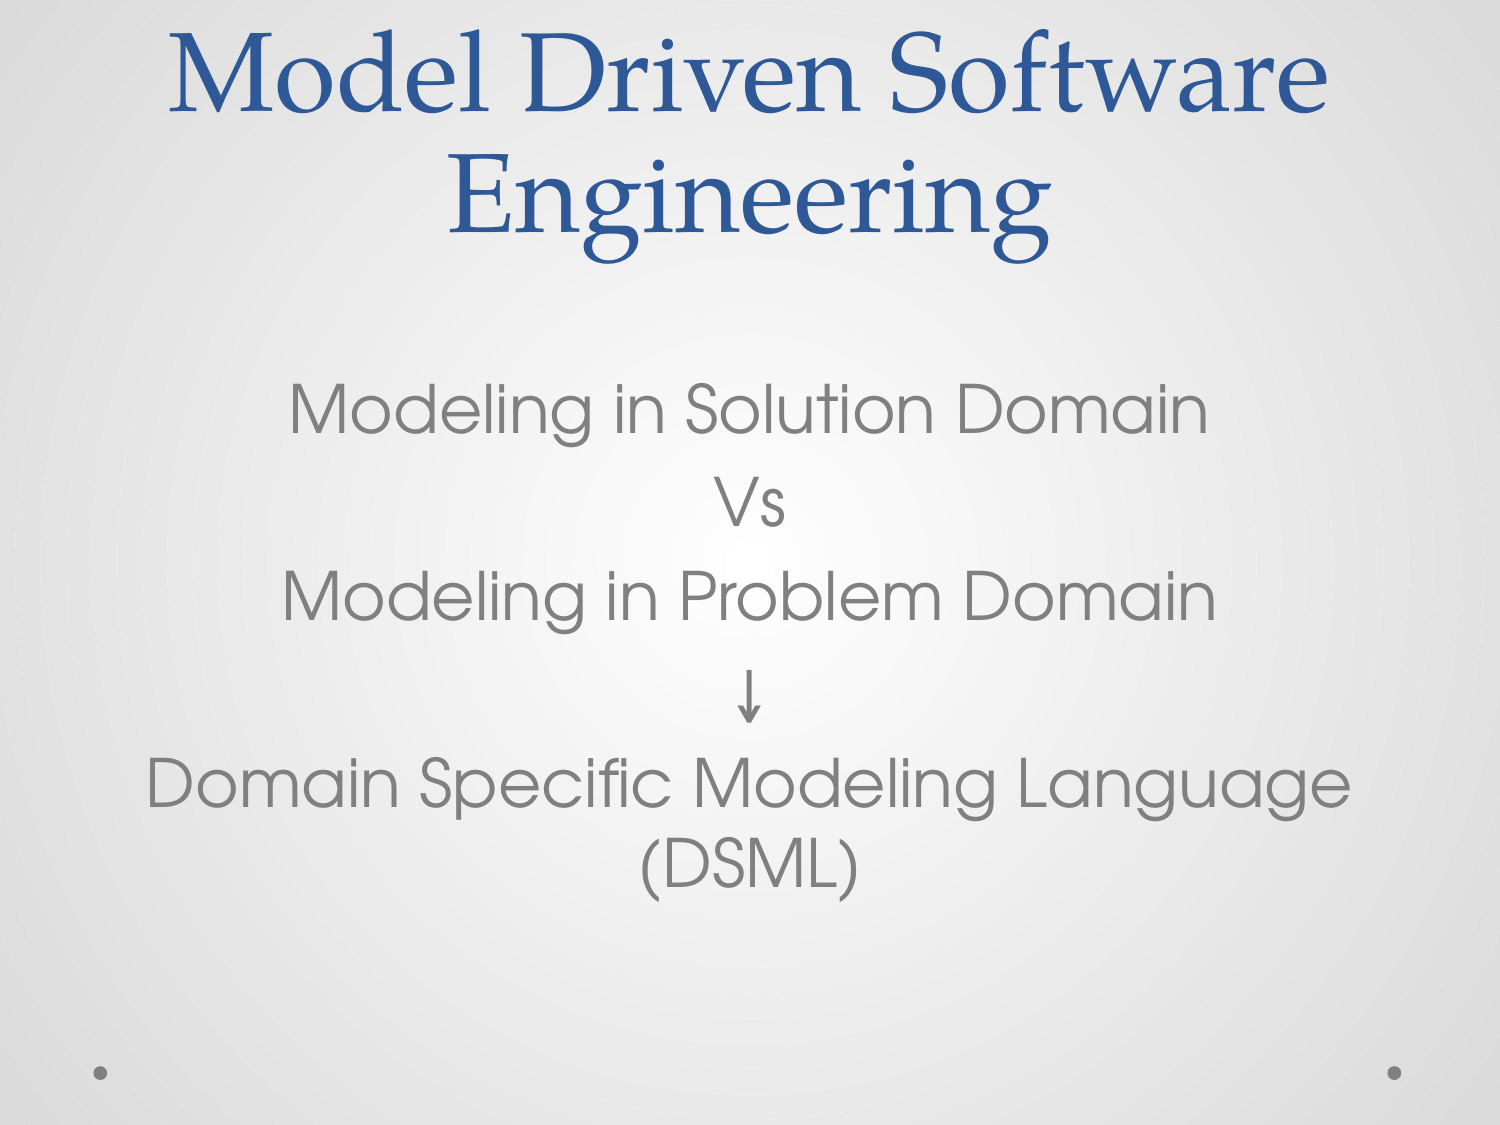

# Model Driven Software Engineering
Modeling in Solution Domain
Vs
Modeling in Problem Domain
↓
Domain Specific Modeling Language (DSML)